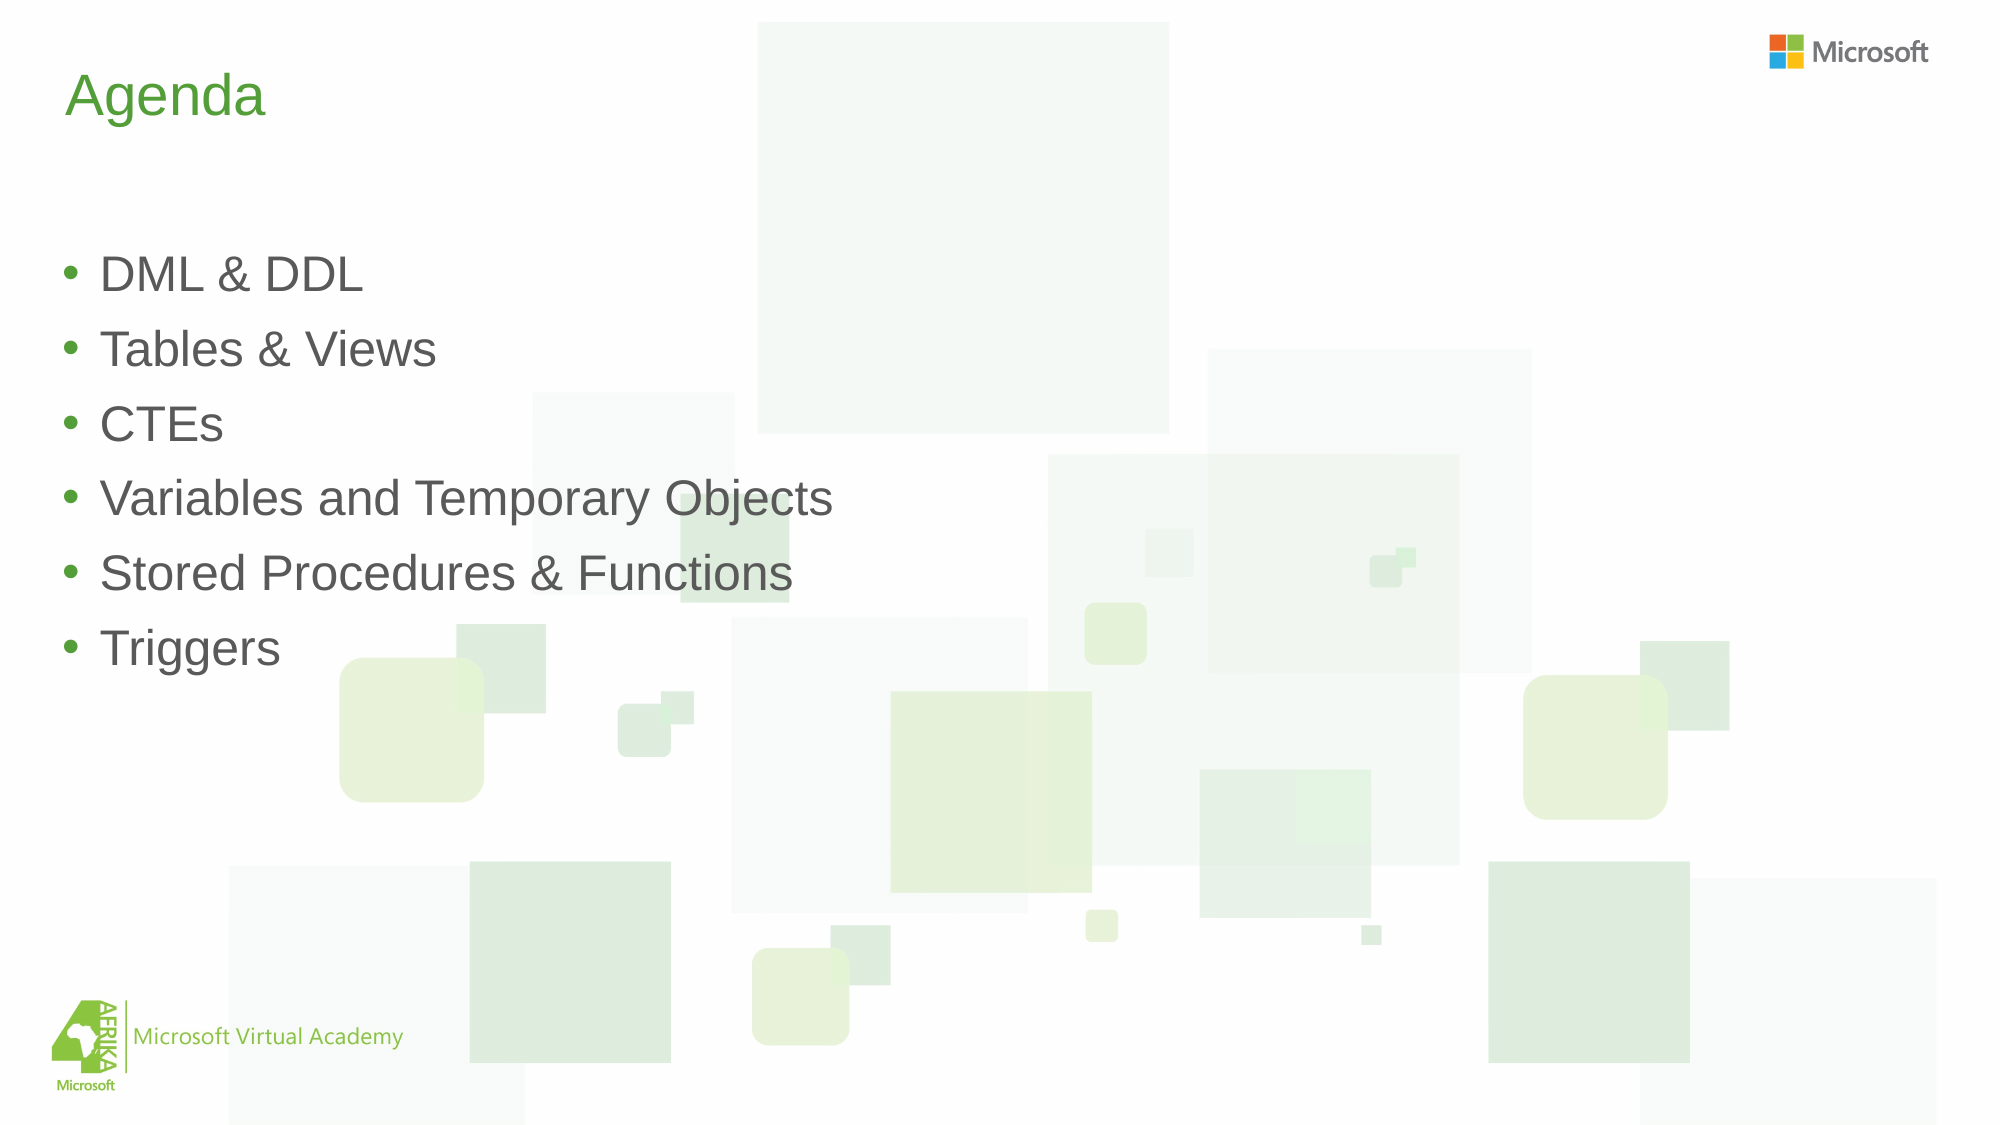

# Agenda
DML & DDL
Tables & Views
CTEs
Variables and Temporary Objects
Stored Procedures & Functions
Triggers